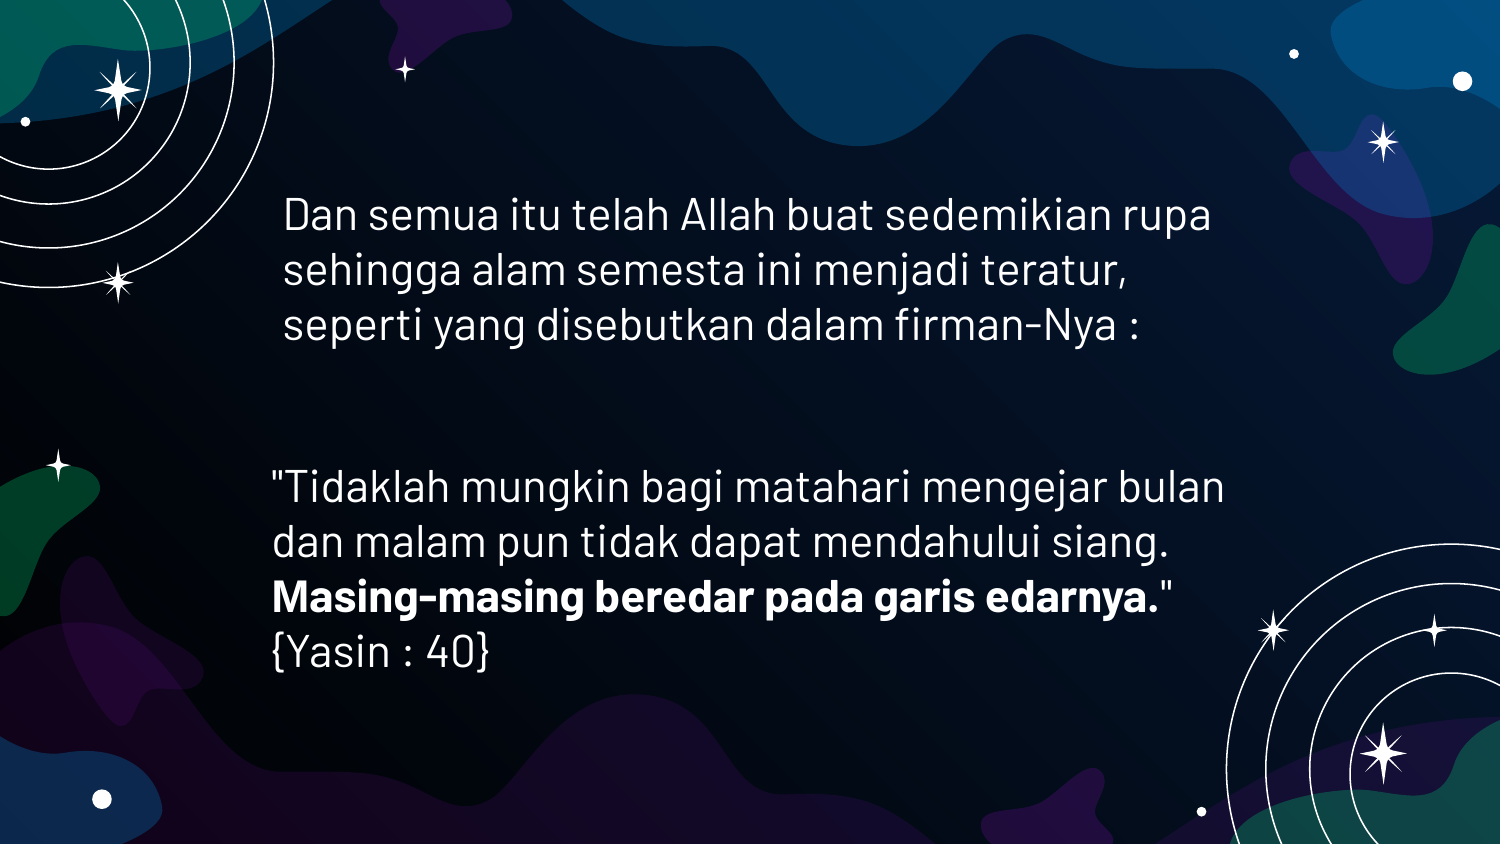

Dan semua itu telah Allah buat sedemikian rupa sehingga alam semesta ini menjadi teratur, seperti yang disebutkan dalam firman-Nya :
"Tidaklah mungkin bagi matahari mengejar bulan dan malam pun tidak dapat mendahului siang. Masing-masing beredar pada garis edarnya."
{Yasin : 40}